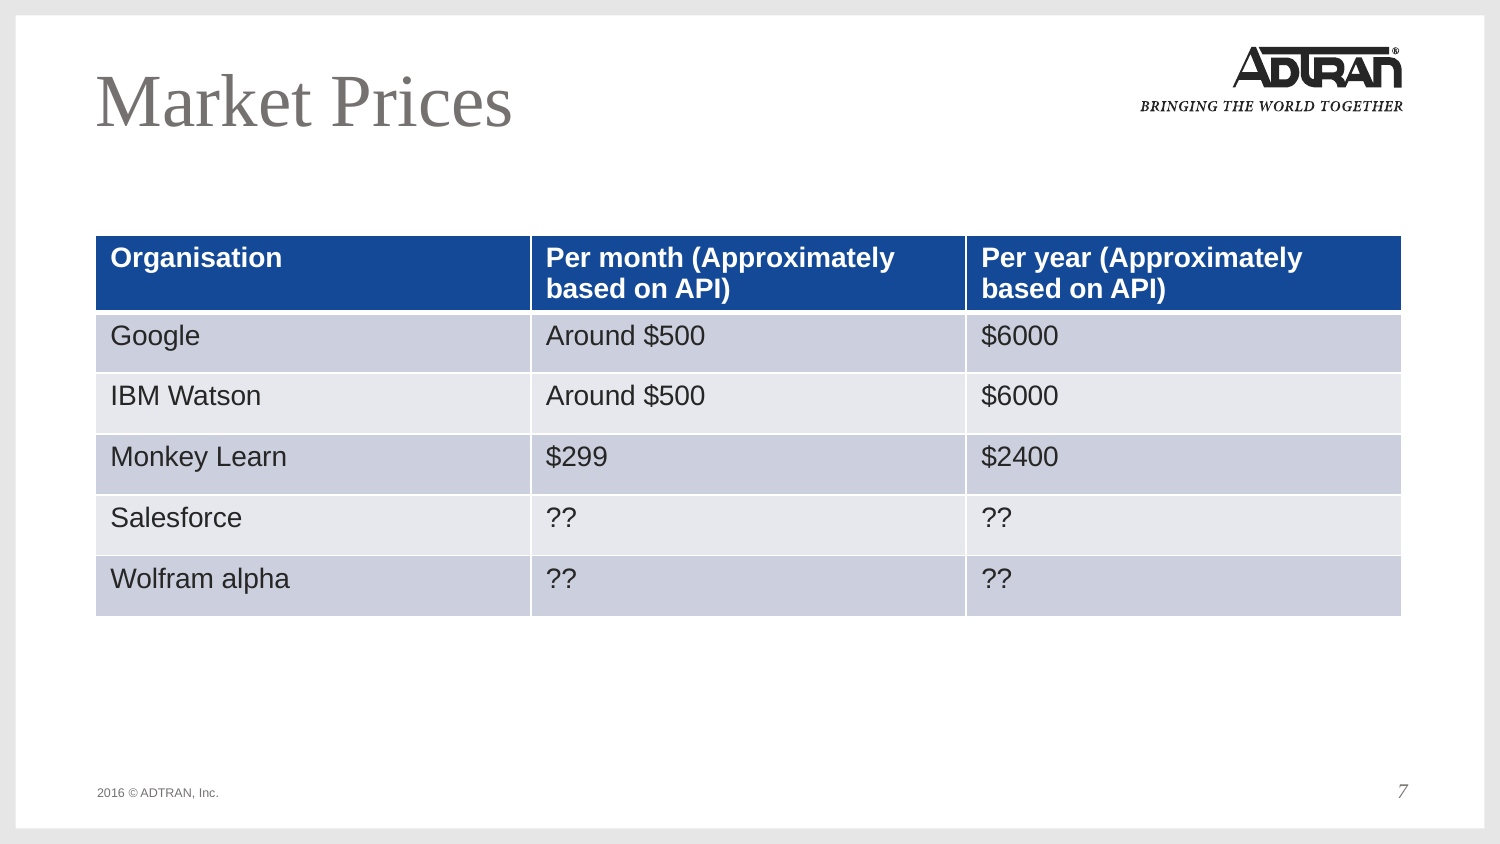

# Market Prices
| Organisation | Per month (Approximately based on API) | Per year (Approximately based on API) |
| --- | --- | --- |
| Google | Around $500 | $6000 |
| IBM Watson | Around $500 | $6000 |
| Monkey Learn | $299 | $2400 |
| Salesforce | ?? | ?? |
| Wolfram alpha | ?? | ?? |
7